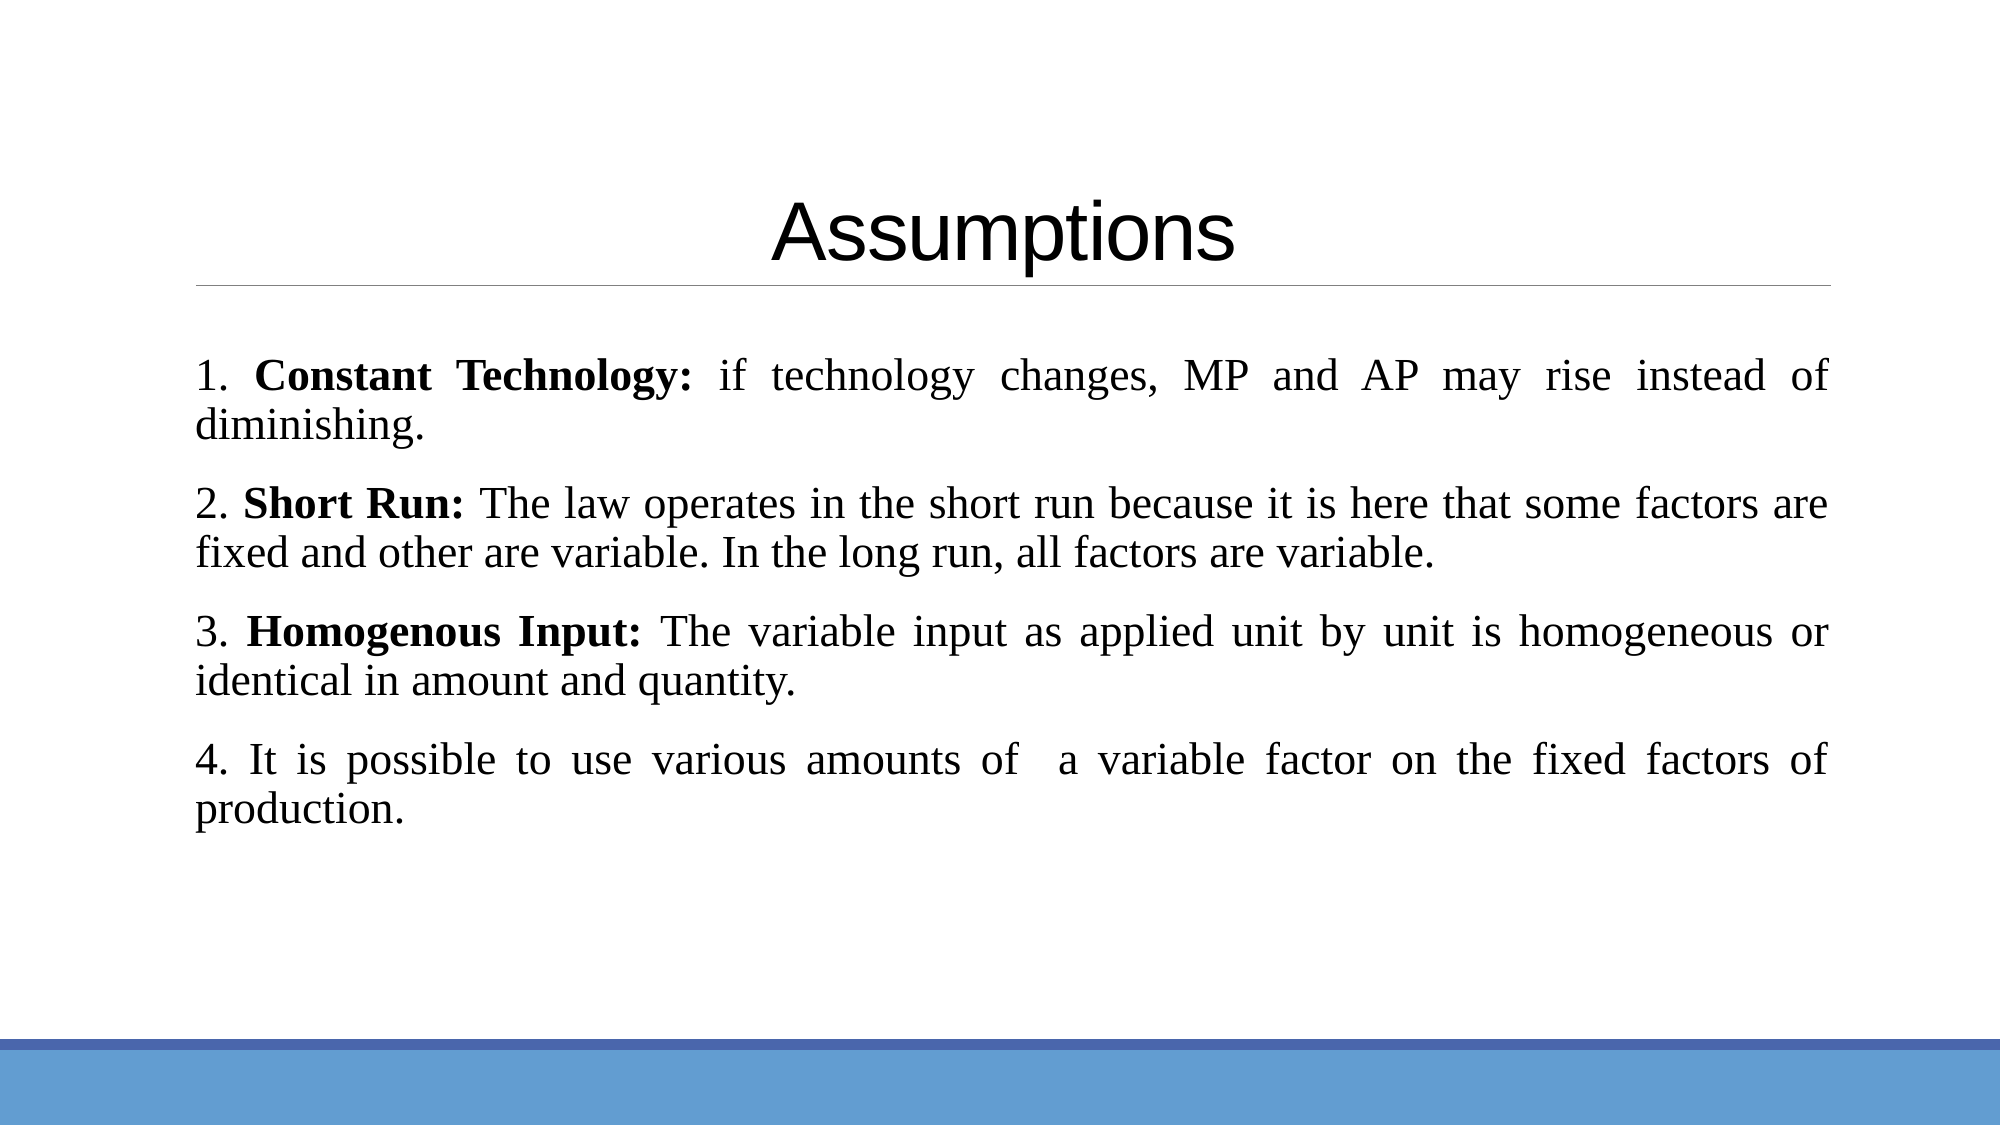

# Assumptions
1. Constant Technology: if technology changes, MP and AP may rise instead of diminishing.
2. Short Run: The law operates in the short run because it is here that some factors are fixed and other are variable. In the long run, all factors are variable.
3. Homogenous Input: The variable input as applied unit by unit is homogeneous or identical in amount and quantity.
4. It is possible to use various amounts of  a variable factor on the fixed factors of production.